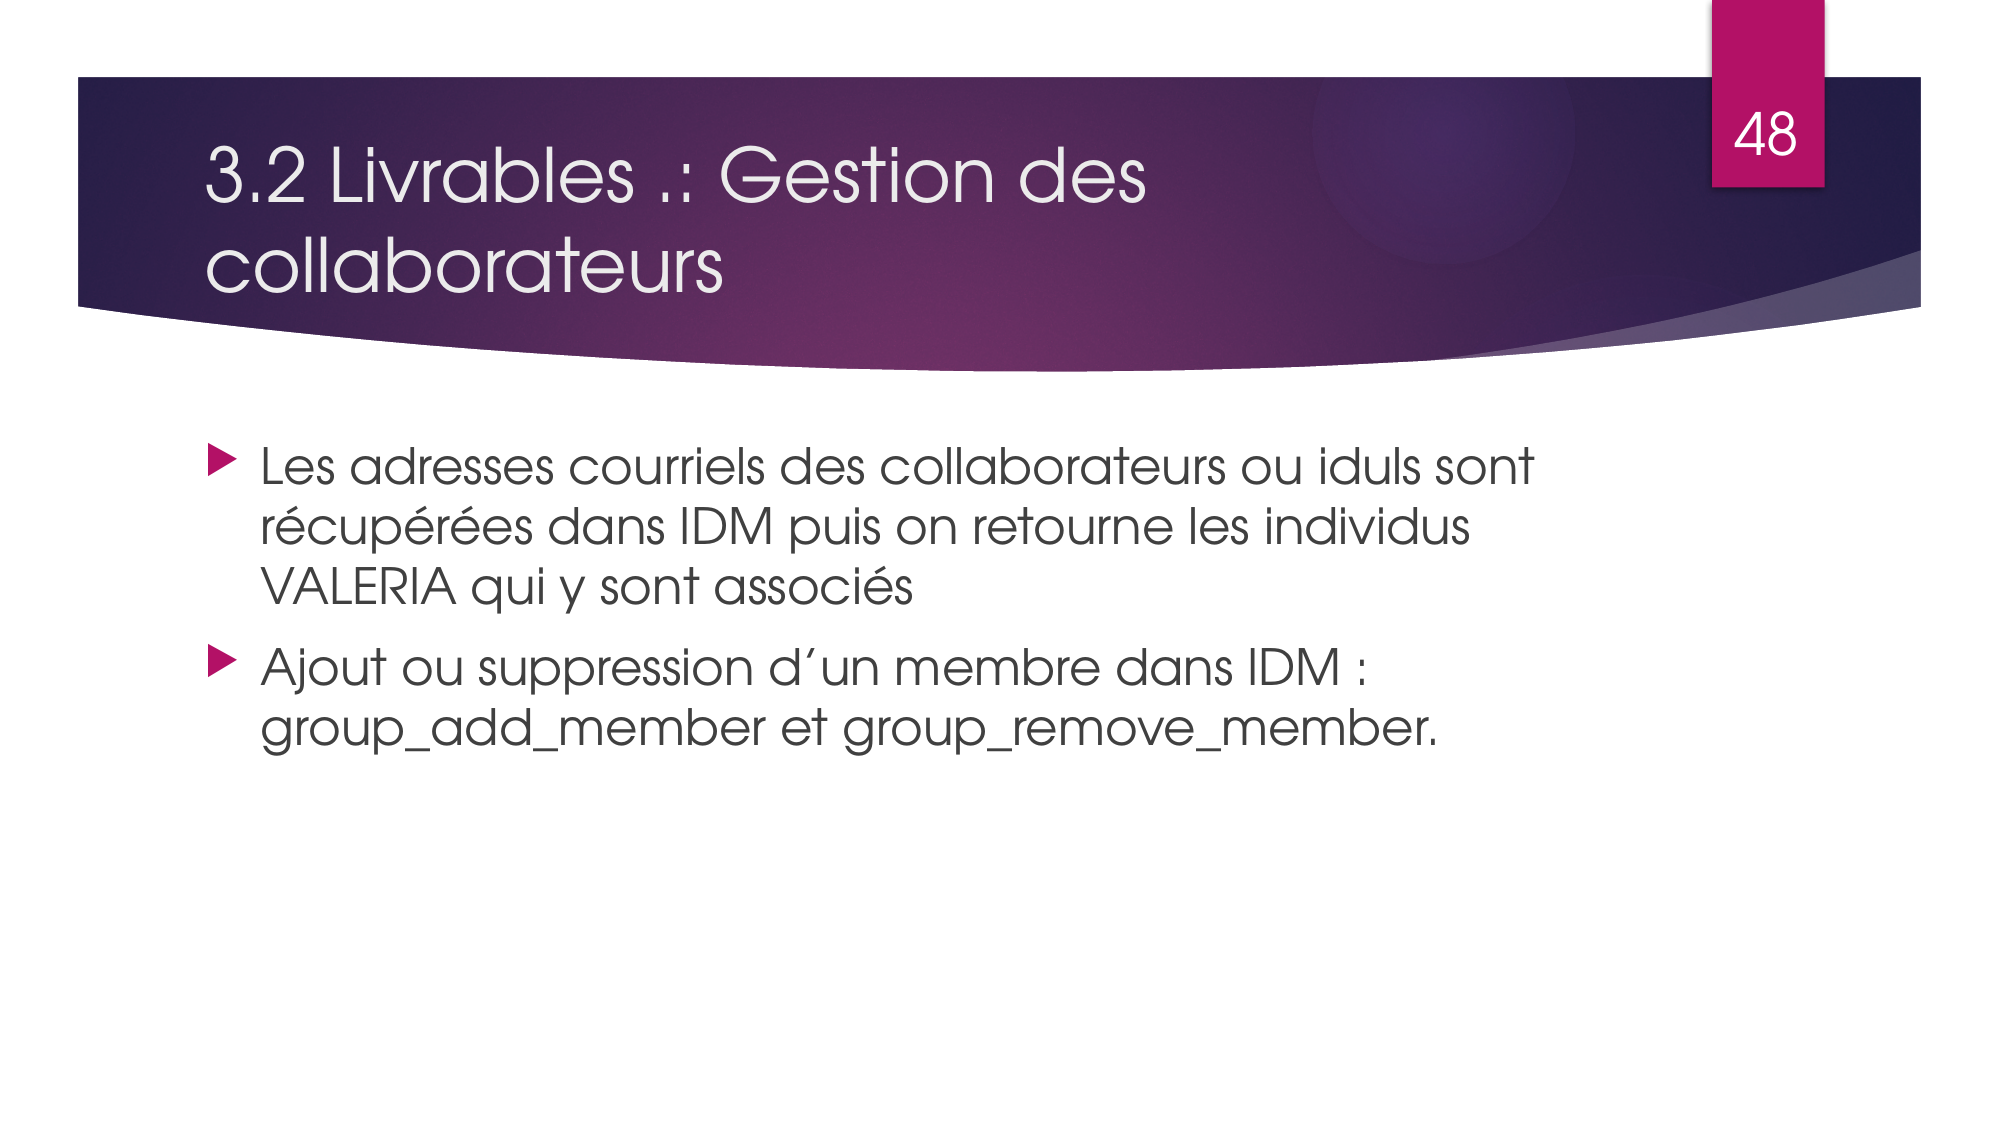

48
# 3.2 Livrables .: Gestion des collaborateurs
Les adresses courriels des collaborateurs ou iduls sont récupérées dans IDM puis on retourne les individus VALERIA qui y sont associés
Ajout ou suppression d’un membre dans IDM : group_add_member et group_remove_member.